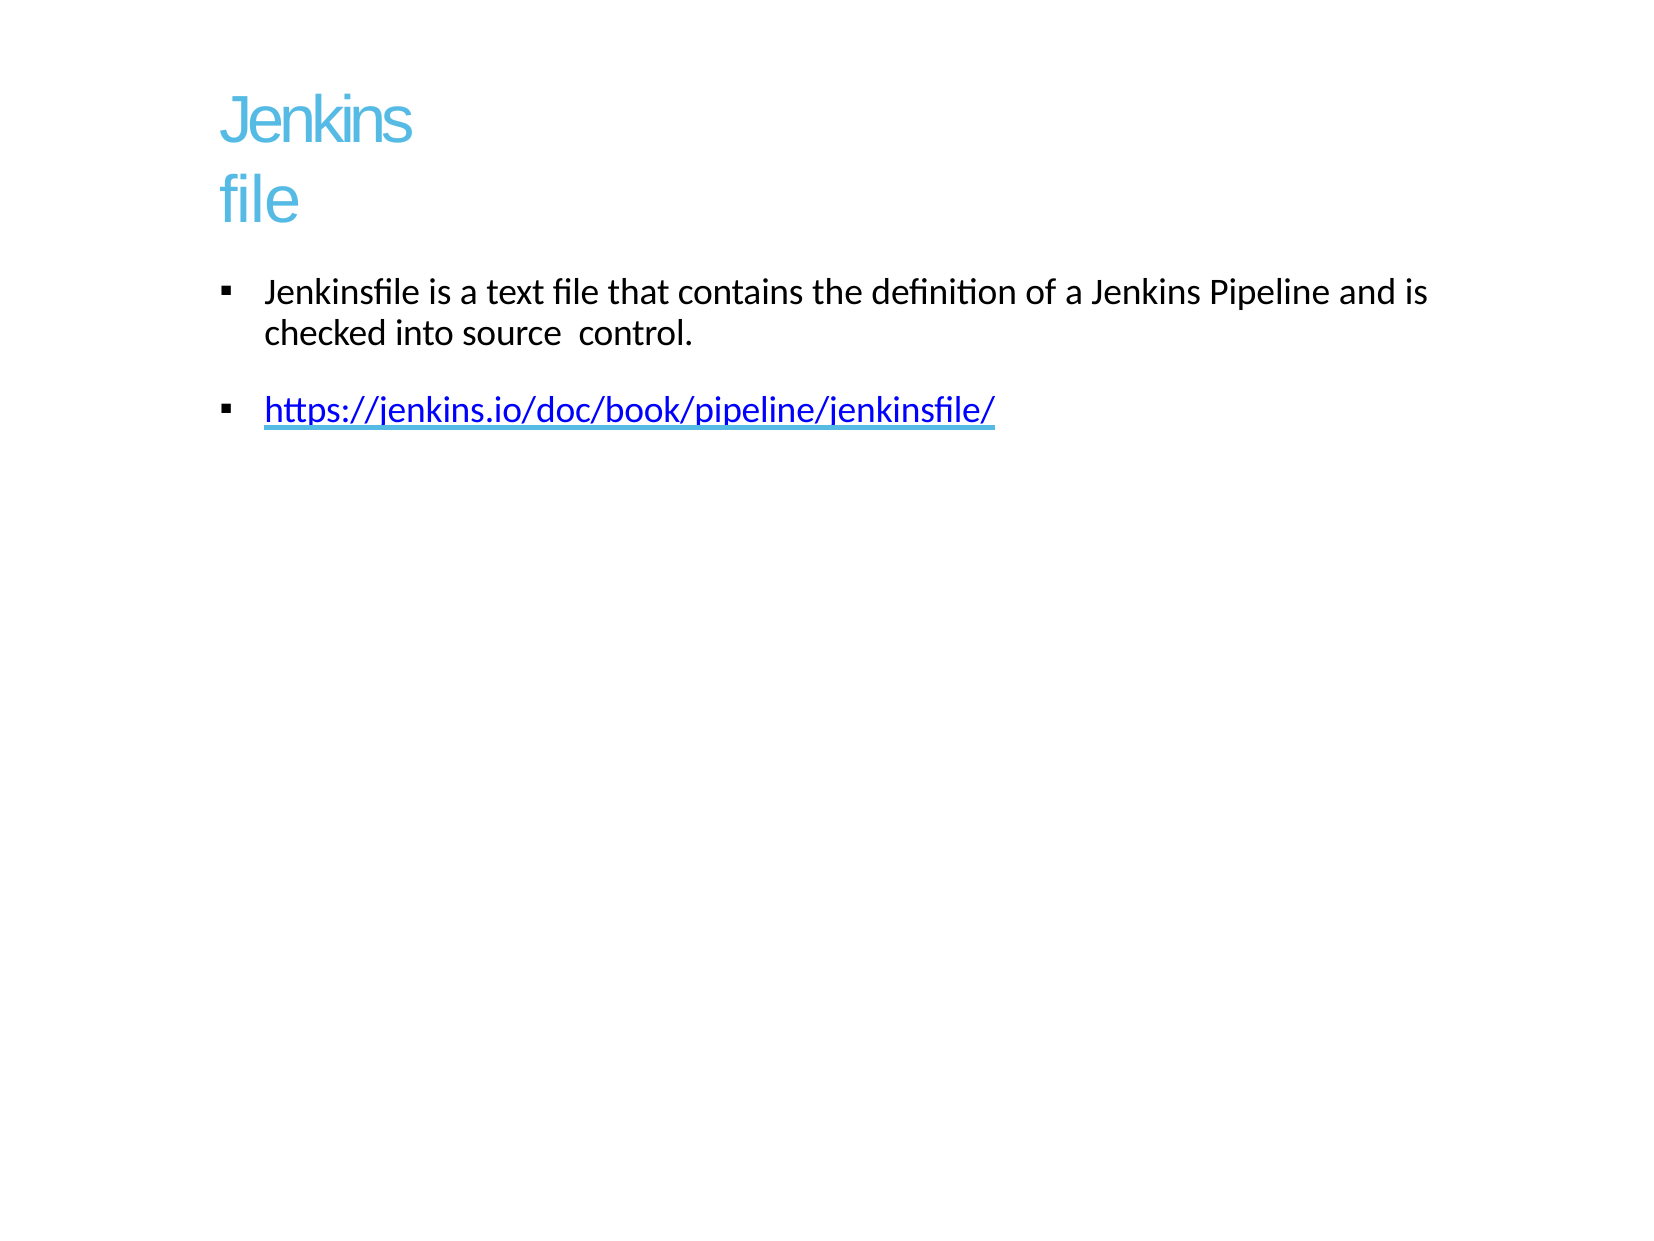

Jenkins file
Jenkinsfile is a text file that contains the definition of a Jenkins Pipeline and is checked into source  control.
https://jenkins.io/doc/book/pipeline/jenkinsfile/